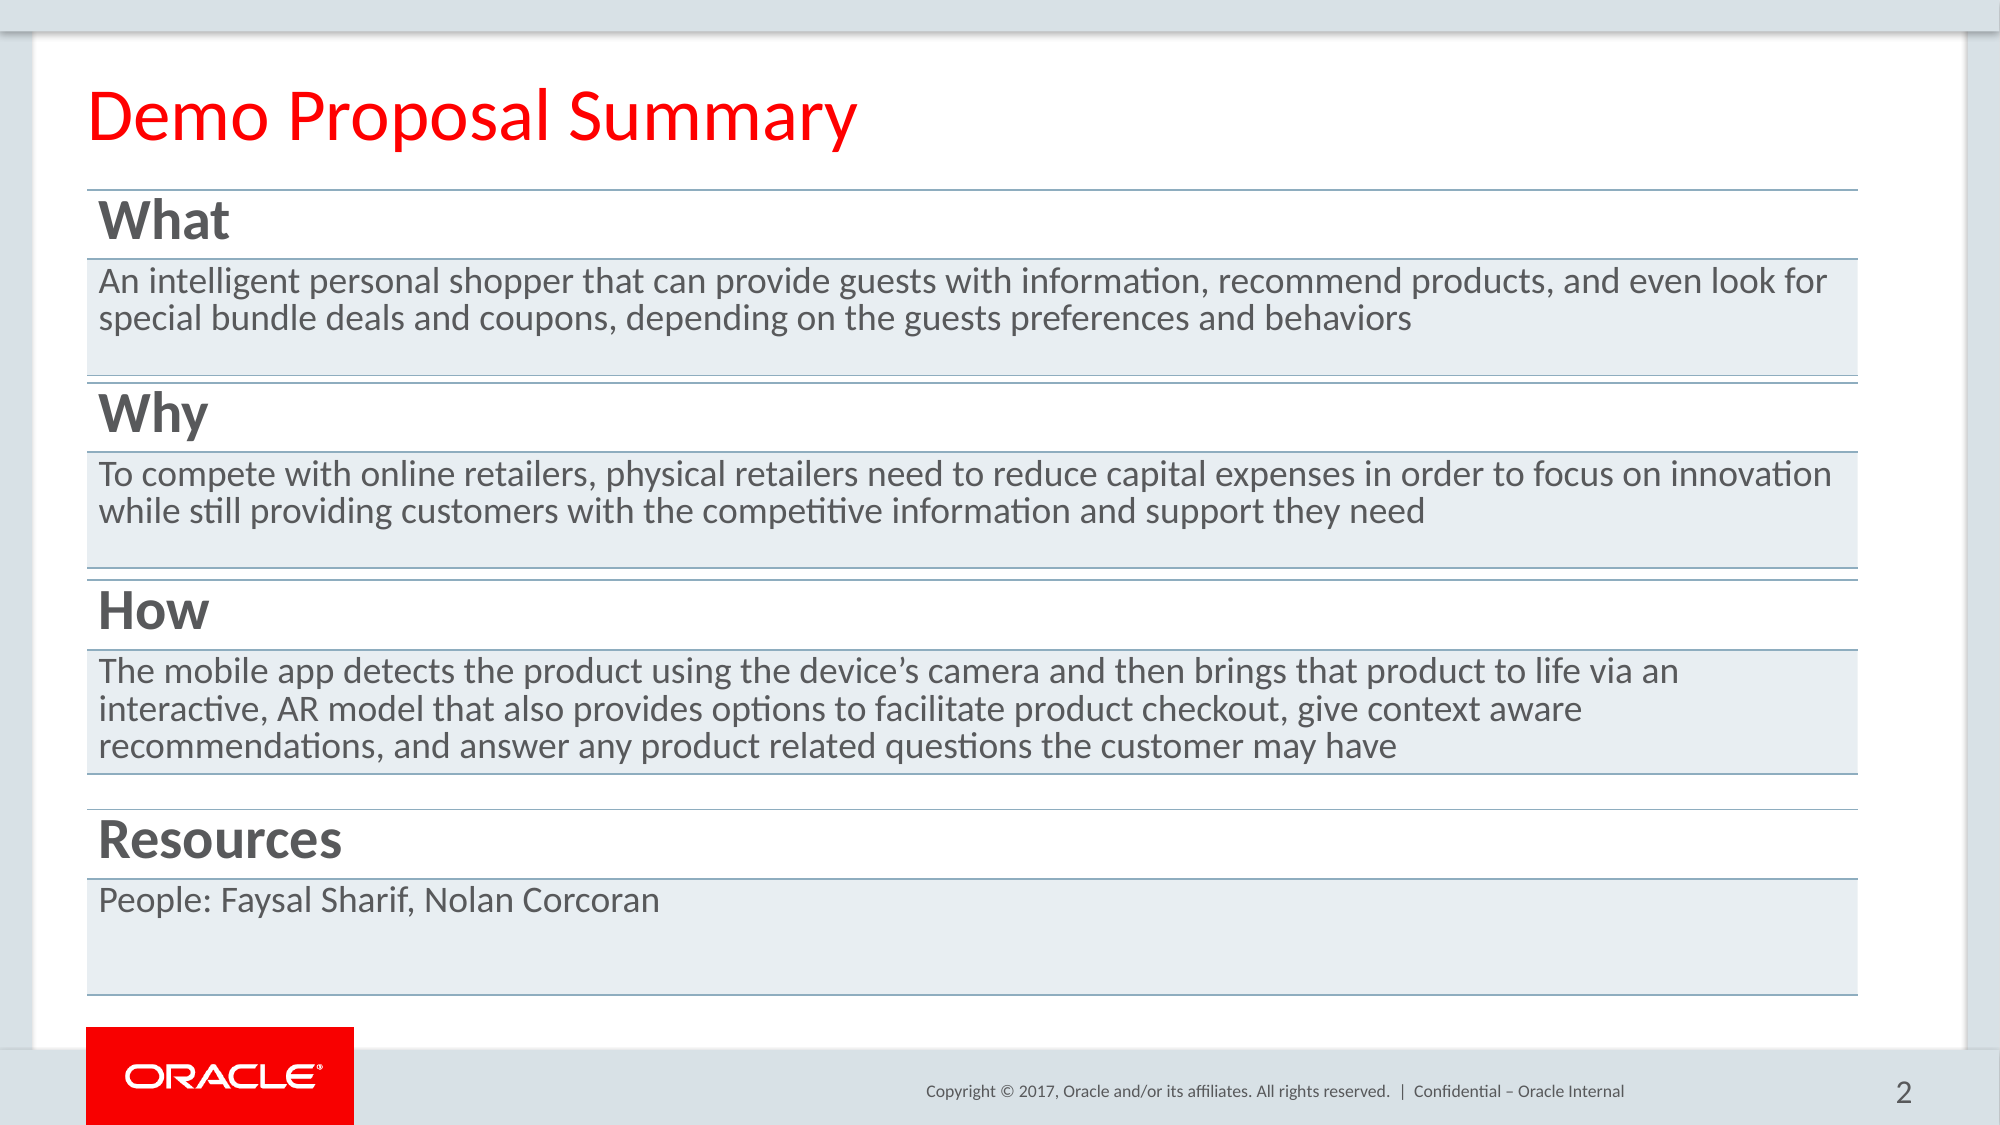

# Demo Proposal Summary
| What |  |
| --- | --- |
| An intelligent personal shopper that can provide guests with information, recommend products, and even look for special bundle deals and coupons, depending on the guests preferences and behaviors |  |
| Why |  |
| --- | --- |
| To compete with online retailers, physical retailers need to reduce capital expenses in order to focus on innovation while still providing customers with the competitive information and support they need |  |
| How |  |
| --- | --- |
| The mobile app detects the product using the device’s camera and then brings that product to life via an interactive, AR model that also provides options to facilitate product checkout, give context aware recommendations, and answer any product related questions the customer may have |  |
| Resources |  |
| --- | --- |
| People: Faysal Sharif, Nolan Corcoran |  |
Confidential – Oracle Internal
2